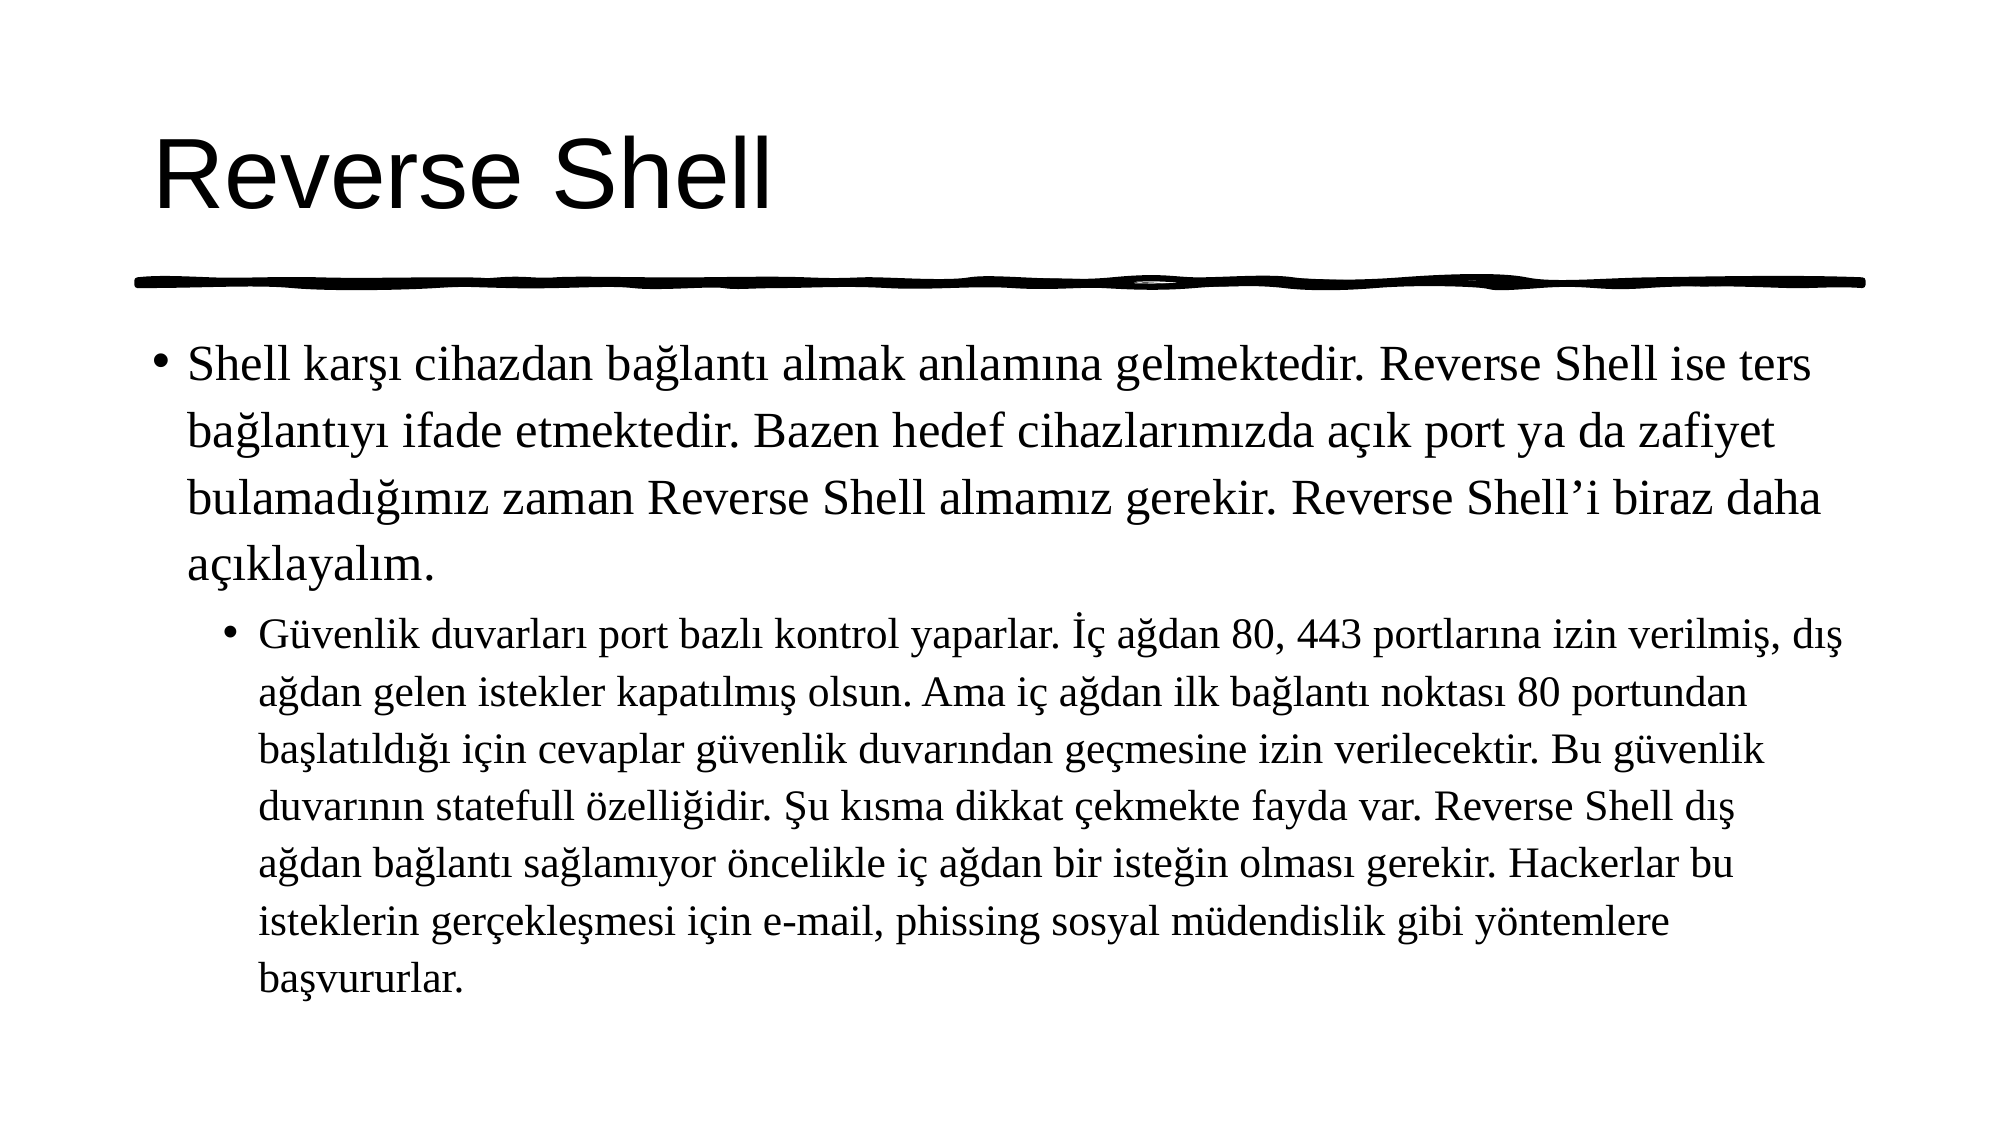

# Reverse Shell
Shell karşı cihazdan bağlantı almak anlamına gelmektedir. Reverse Shell ise ters bağlantıyı ifade etmektedir. Bazen hedef cihazlarımızda açık port ya da zafiyet bulamadığımız zaman Reverse Shell almamız gerekir. Reverse Shell’i biraz daha açıklayalım.
Güvenlik duvarları port bazlı kontrol yaparlar. İç ağdan 80, 443 portlarına izin verilmiş, dış ağdan gelen istekler kapatılmış olsun. Ama iç ağdan ilk bağlantı noktası 80 portundan başlatıldığı için cevaplar güvenlik duvarından geçmesine izin verilecektir. Bu güvenlik duvarının statefull özelliğidir. Şu kısma dikkat çekmekte fayda var. Reverse Shell dış ağdan bağlantı sağlamıyor öncelikle iç ağdan bir isteğin olması gerekir. Hackerlar bu isteklerin gerçekleşmesi için e-mail, phissing sosyal müdendislik gibi yöntemlere başvururlar.